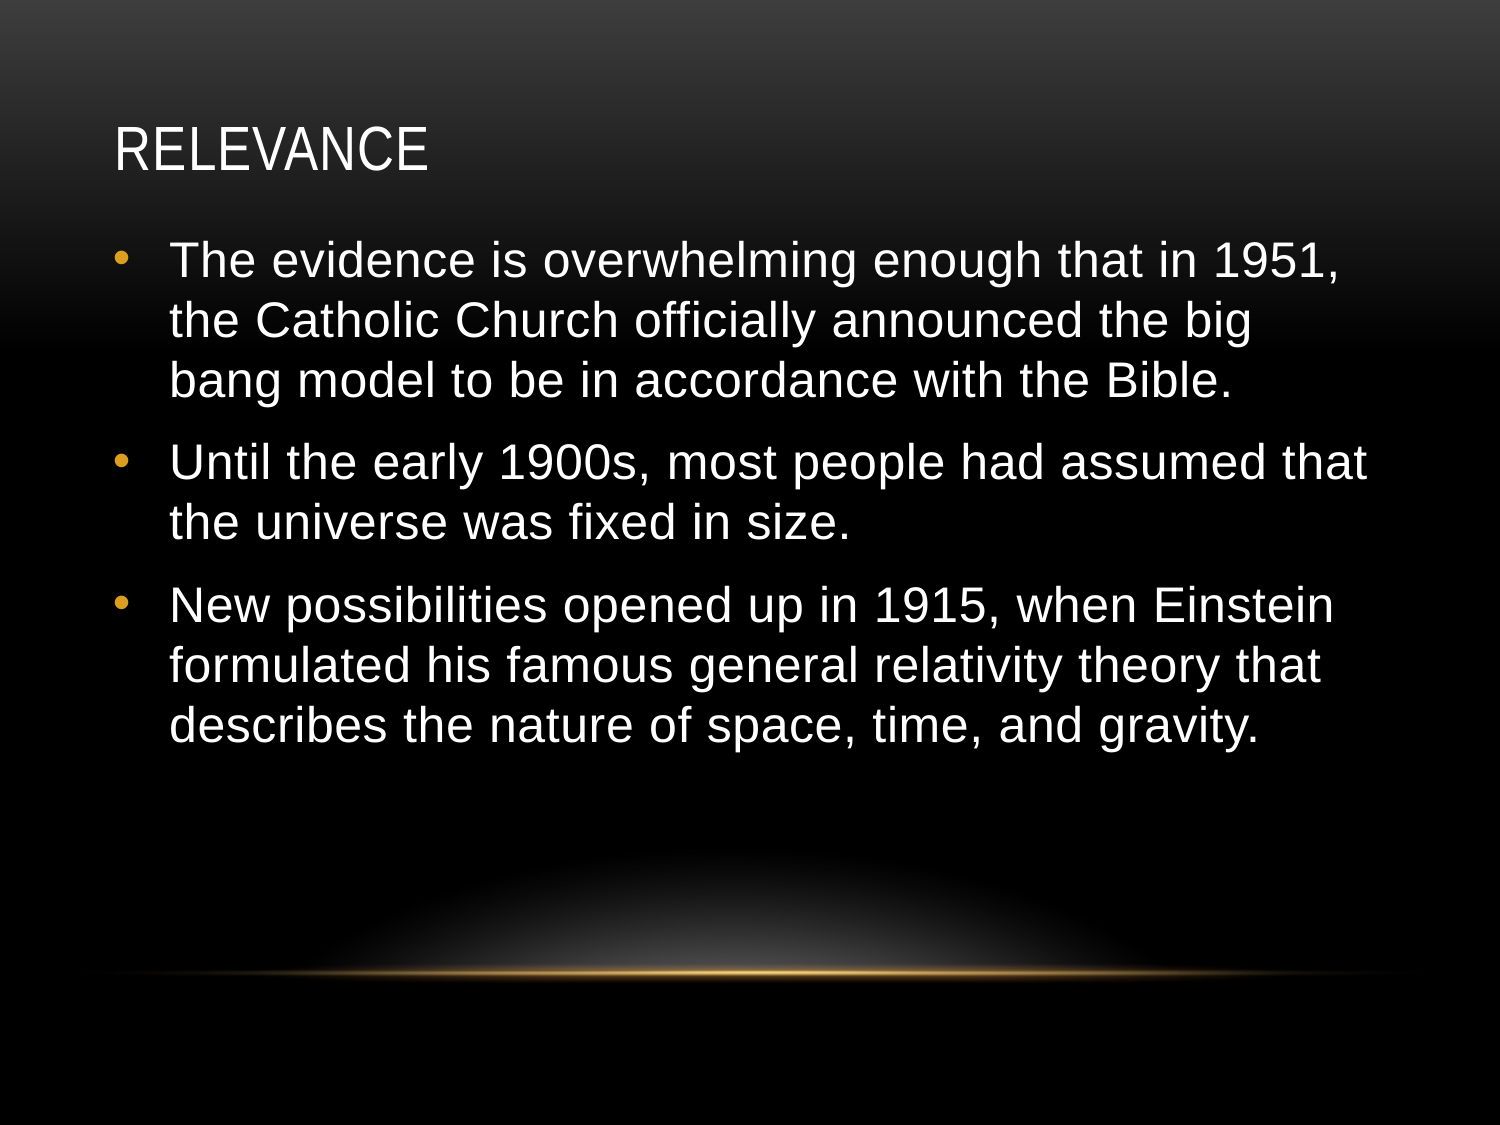

# Relevance
The evidence is overwhelming enough that in 1951, the Catholic Church officially announced the big bang model to be in accordance with the Bible.
Until the early 1900s, most people had assumed that the universe was fixed in size.
New possibilities opened up in 1915, when Einstein formulated his famous general relativity theory that describes the nature of space, time, and gravity.